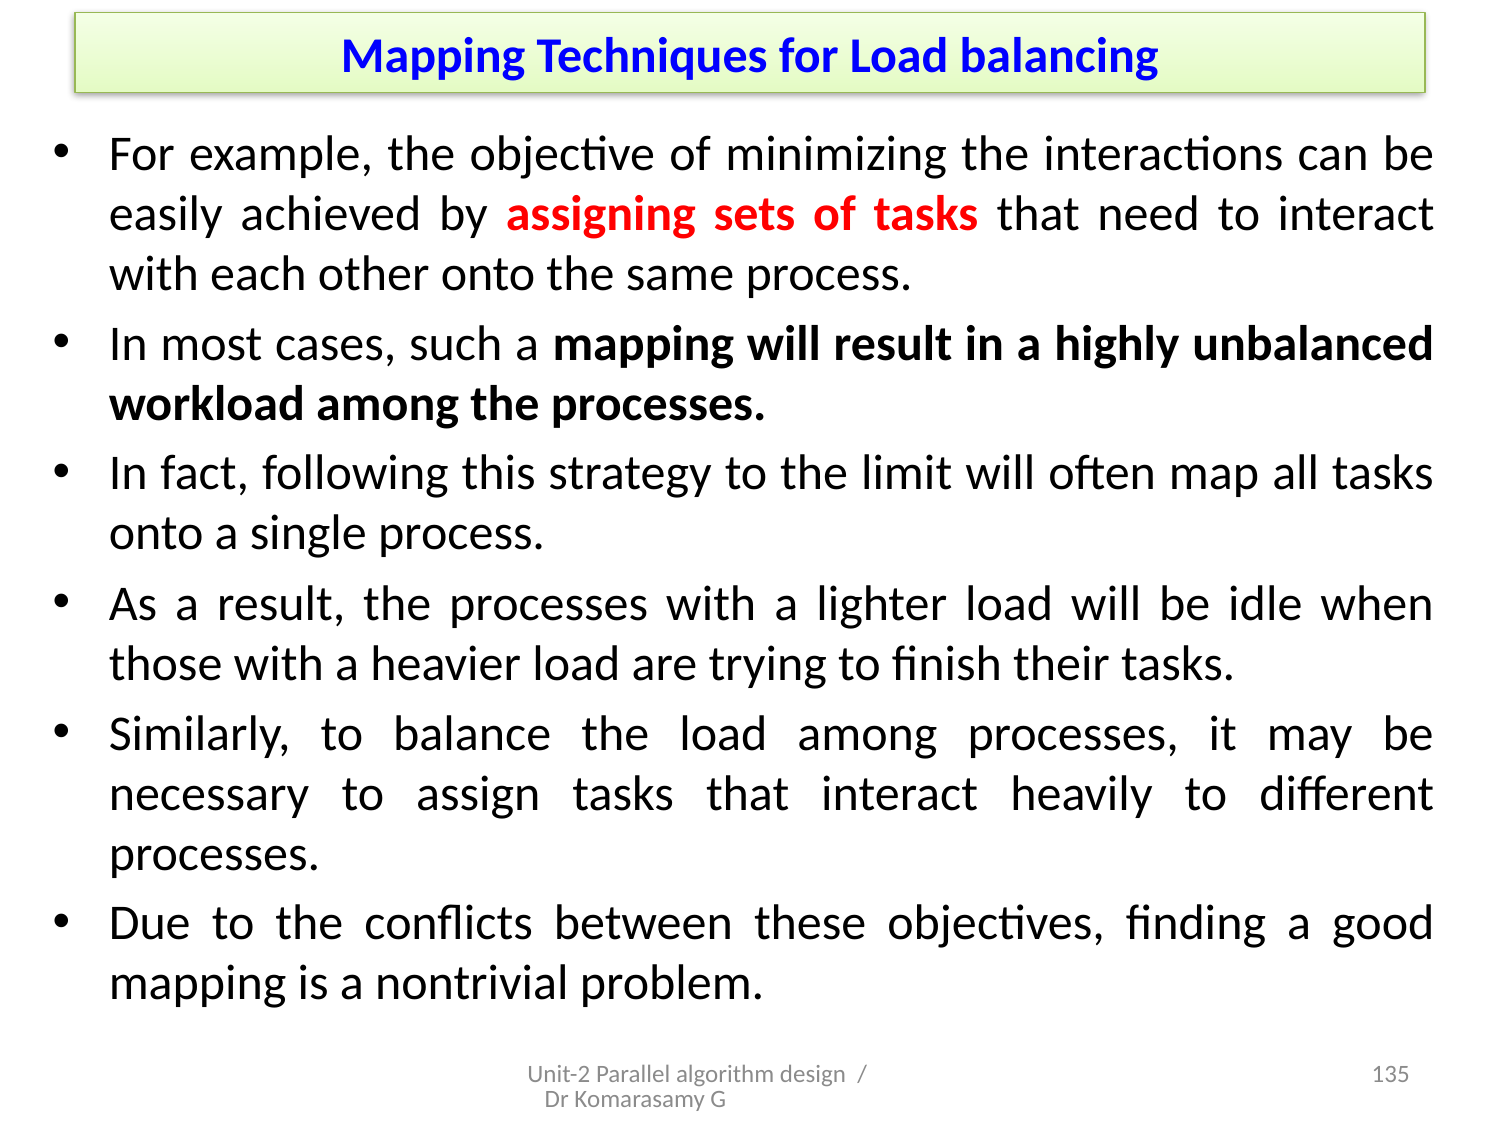

# Mapping Techniques for Load balancing
For example, the objective of minimizing the interactions can be easily achieved by assigning sets of tasks that need to interact with each other onto the same process.
In most cases, such a mapping will result in a highly unbalanced workload among the processes.
In fact, following this strategy to the limit will often map all tasks onto a single process.
As a result, the processes with a lighter load will be idle when those with a heavier load are trying to finish their tasks.
Similarly, to balance the load among processes, it may be necessary to assign tasks that interact heavily to different processes.
Due to the conflicts between these objectives, finding a good mapping is a nontrivial problem.
Unit-2 Parallel algorithm design  /                     Dr Komarasamy G
135